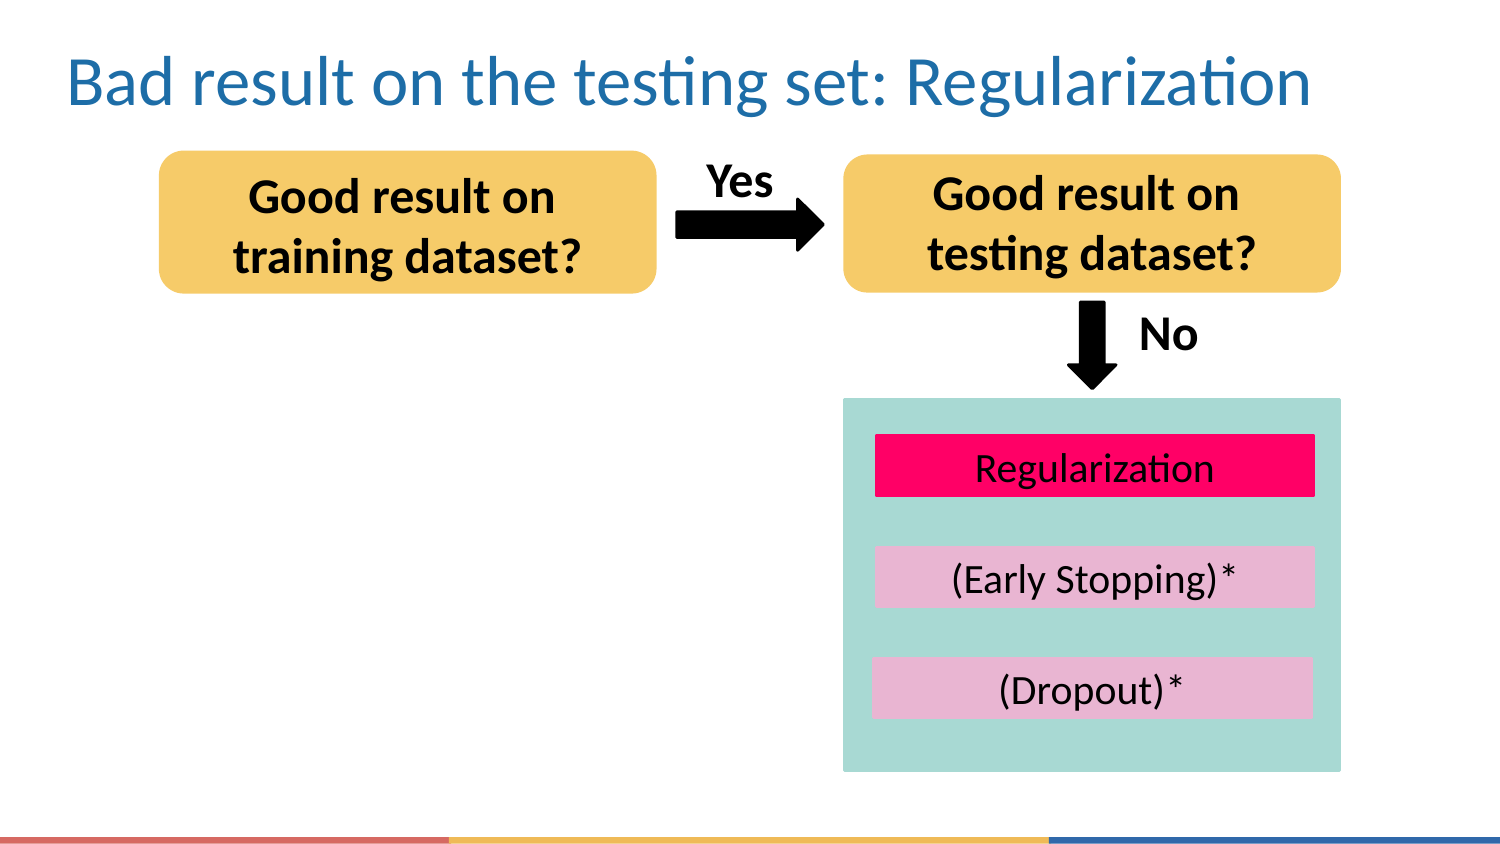

# Bad result on the testing set: Regularization

Yes
Good result on
testing dataset?

Good result on
training dataset?

No

Regularization
(Early Stopping)*
(Dropout)*